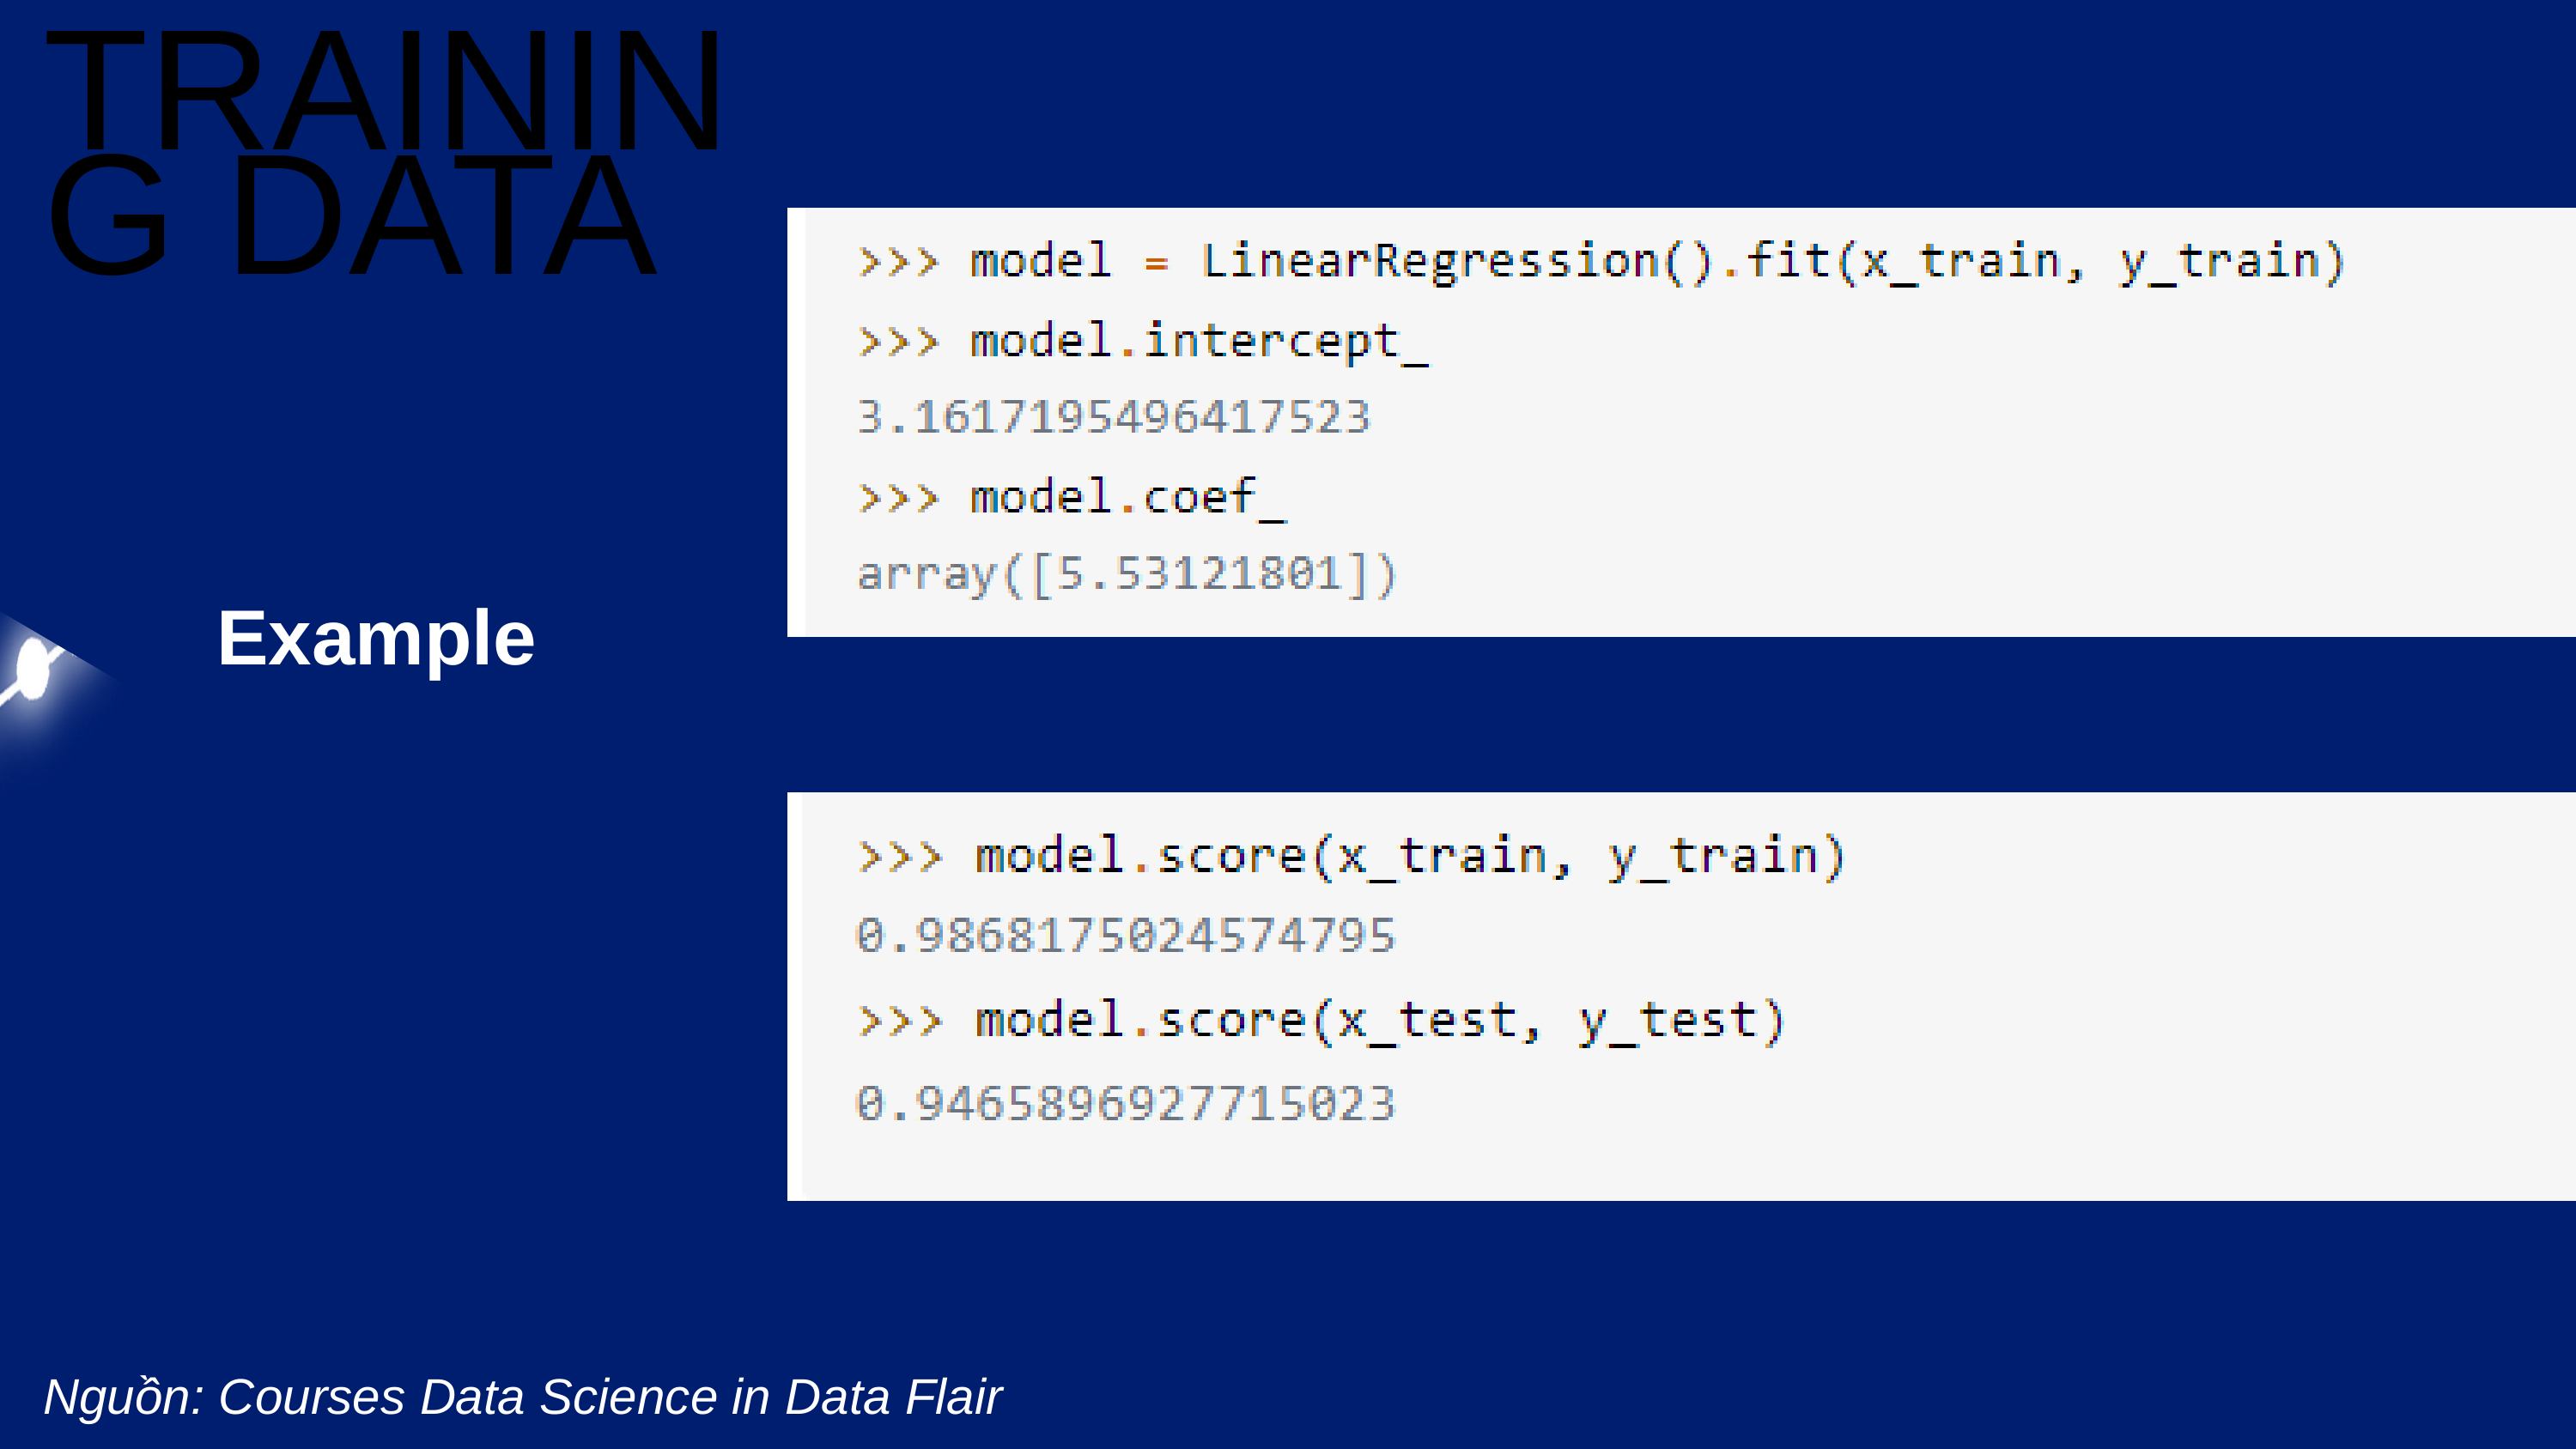

TRAINING DATA

Example

Nguồn: Courses Data Science in Data Flair